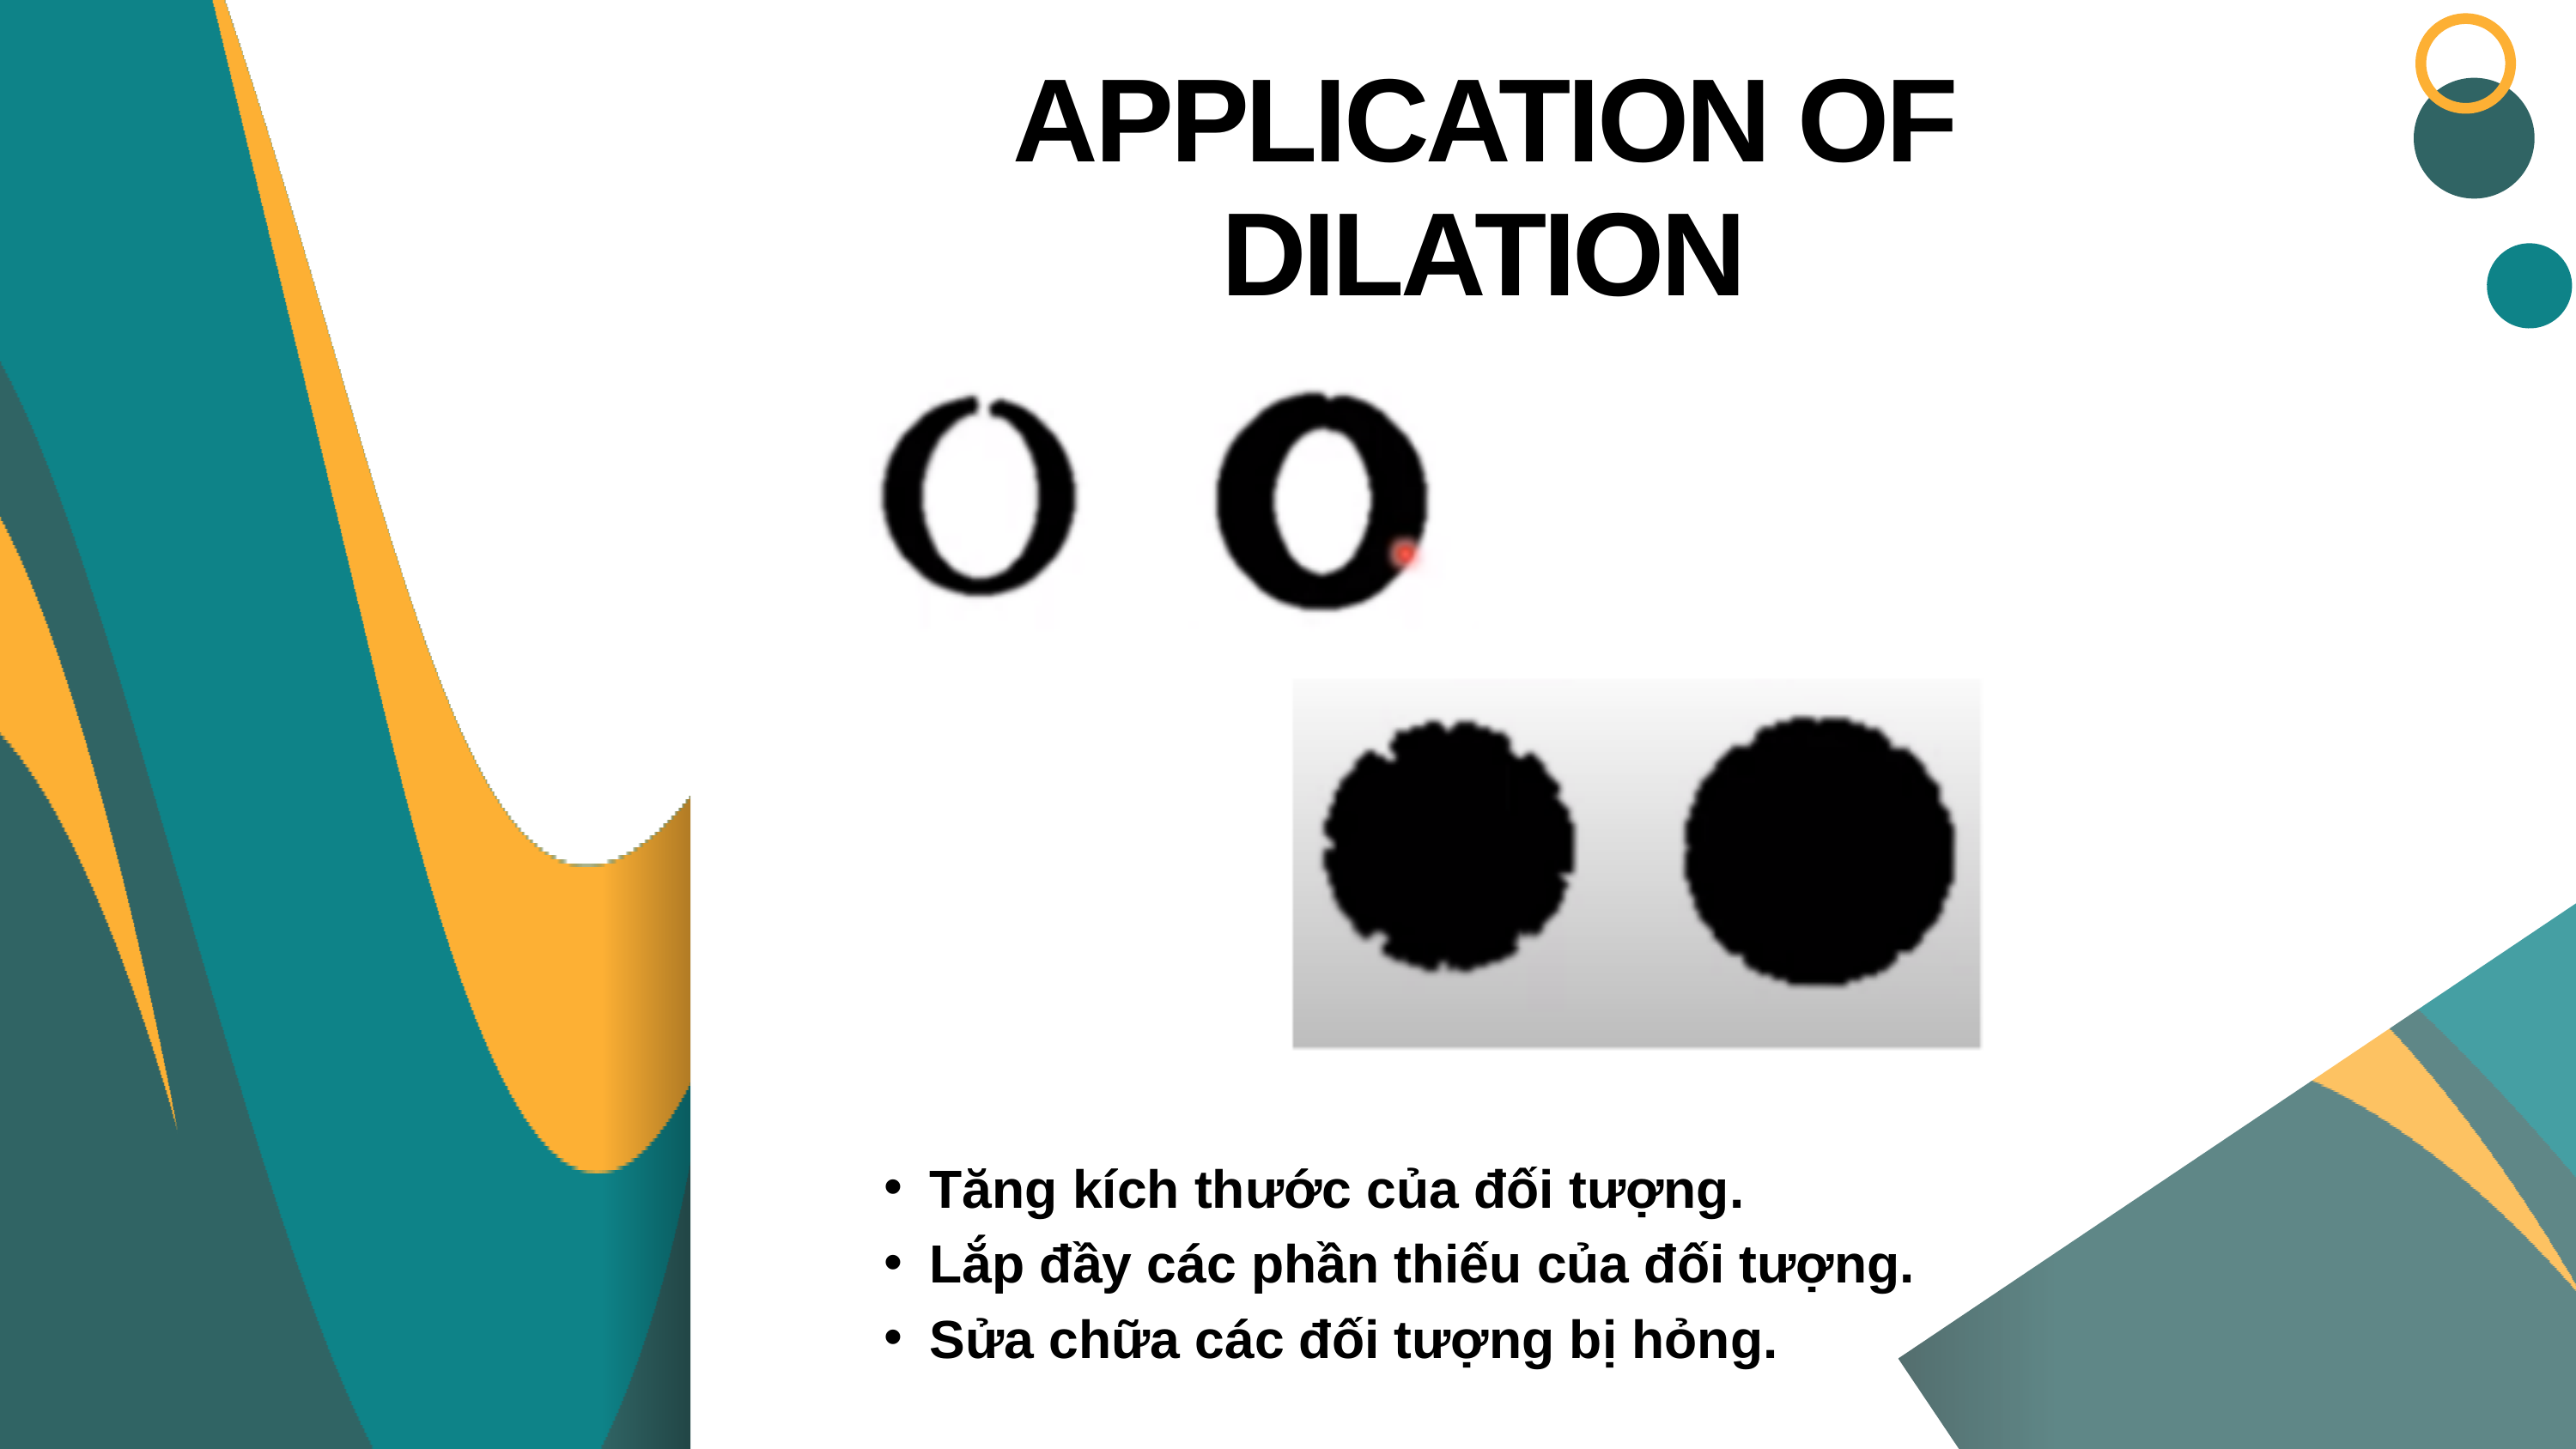

APPLICATION OF DILATION

Tăng kích thước của đối tượng.
Lắp đầy các phần thiếu của đối tượng.
Sửa chữa các đối tượng bị hỏng.